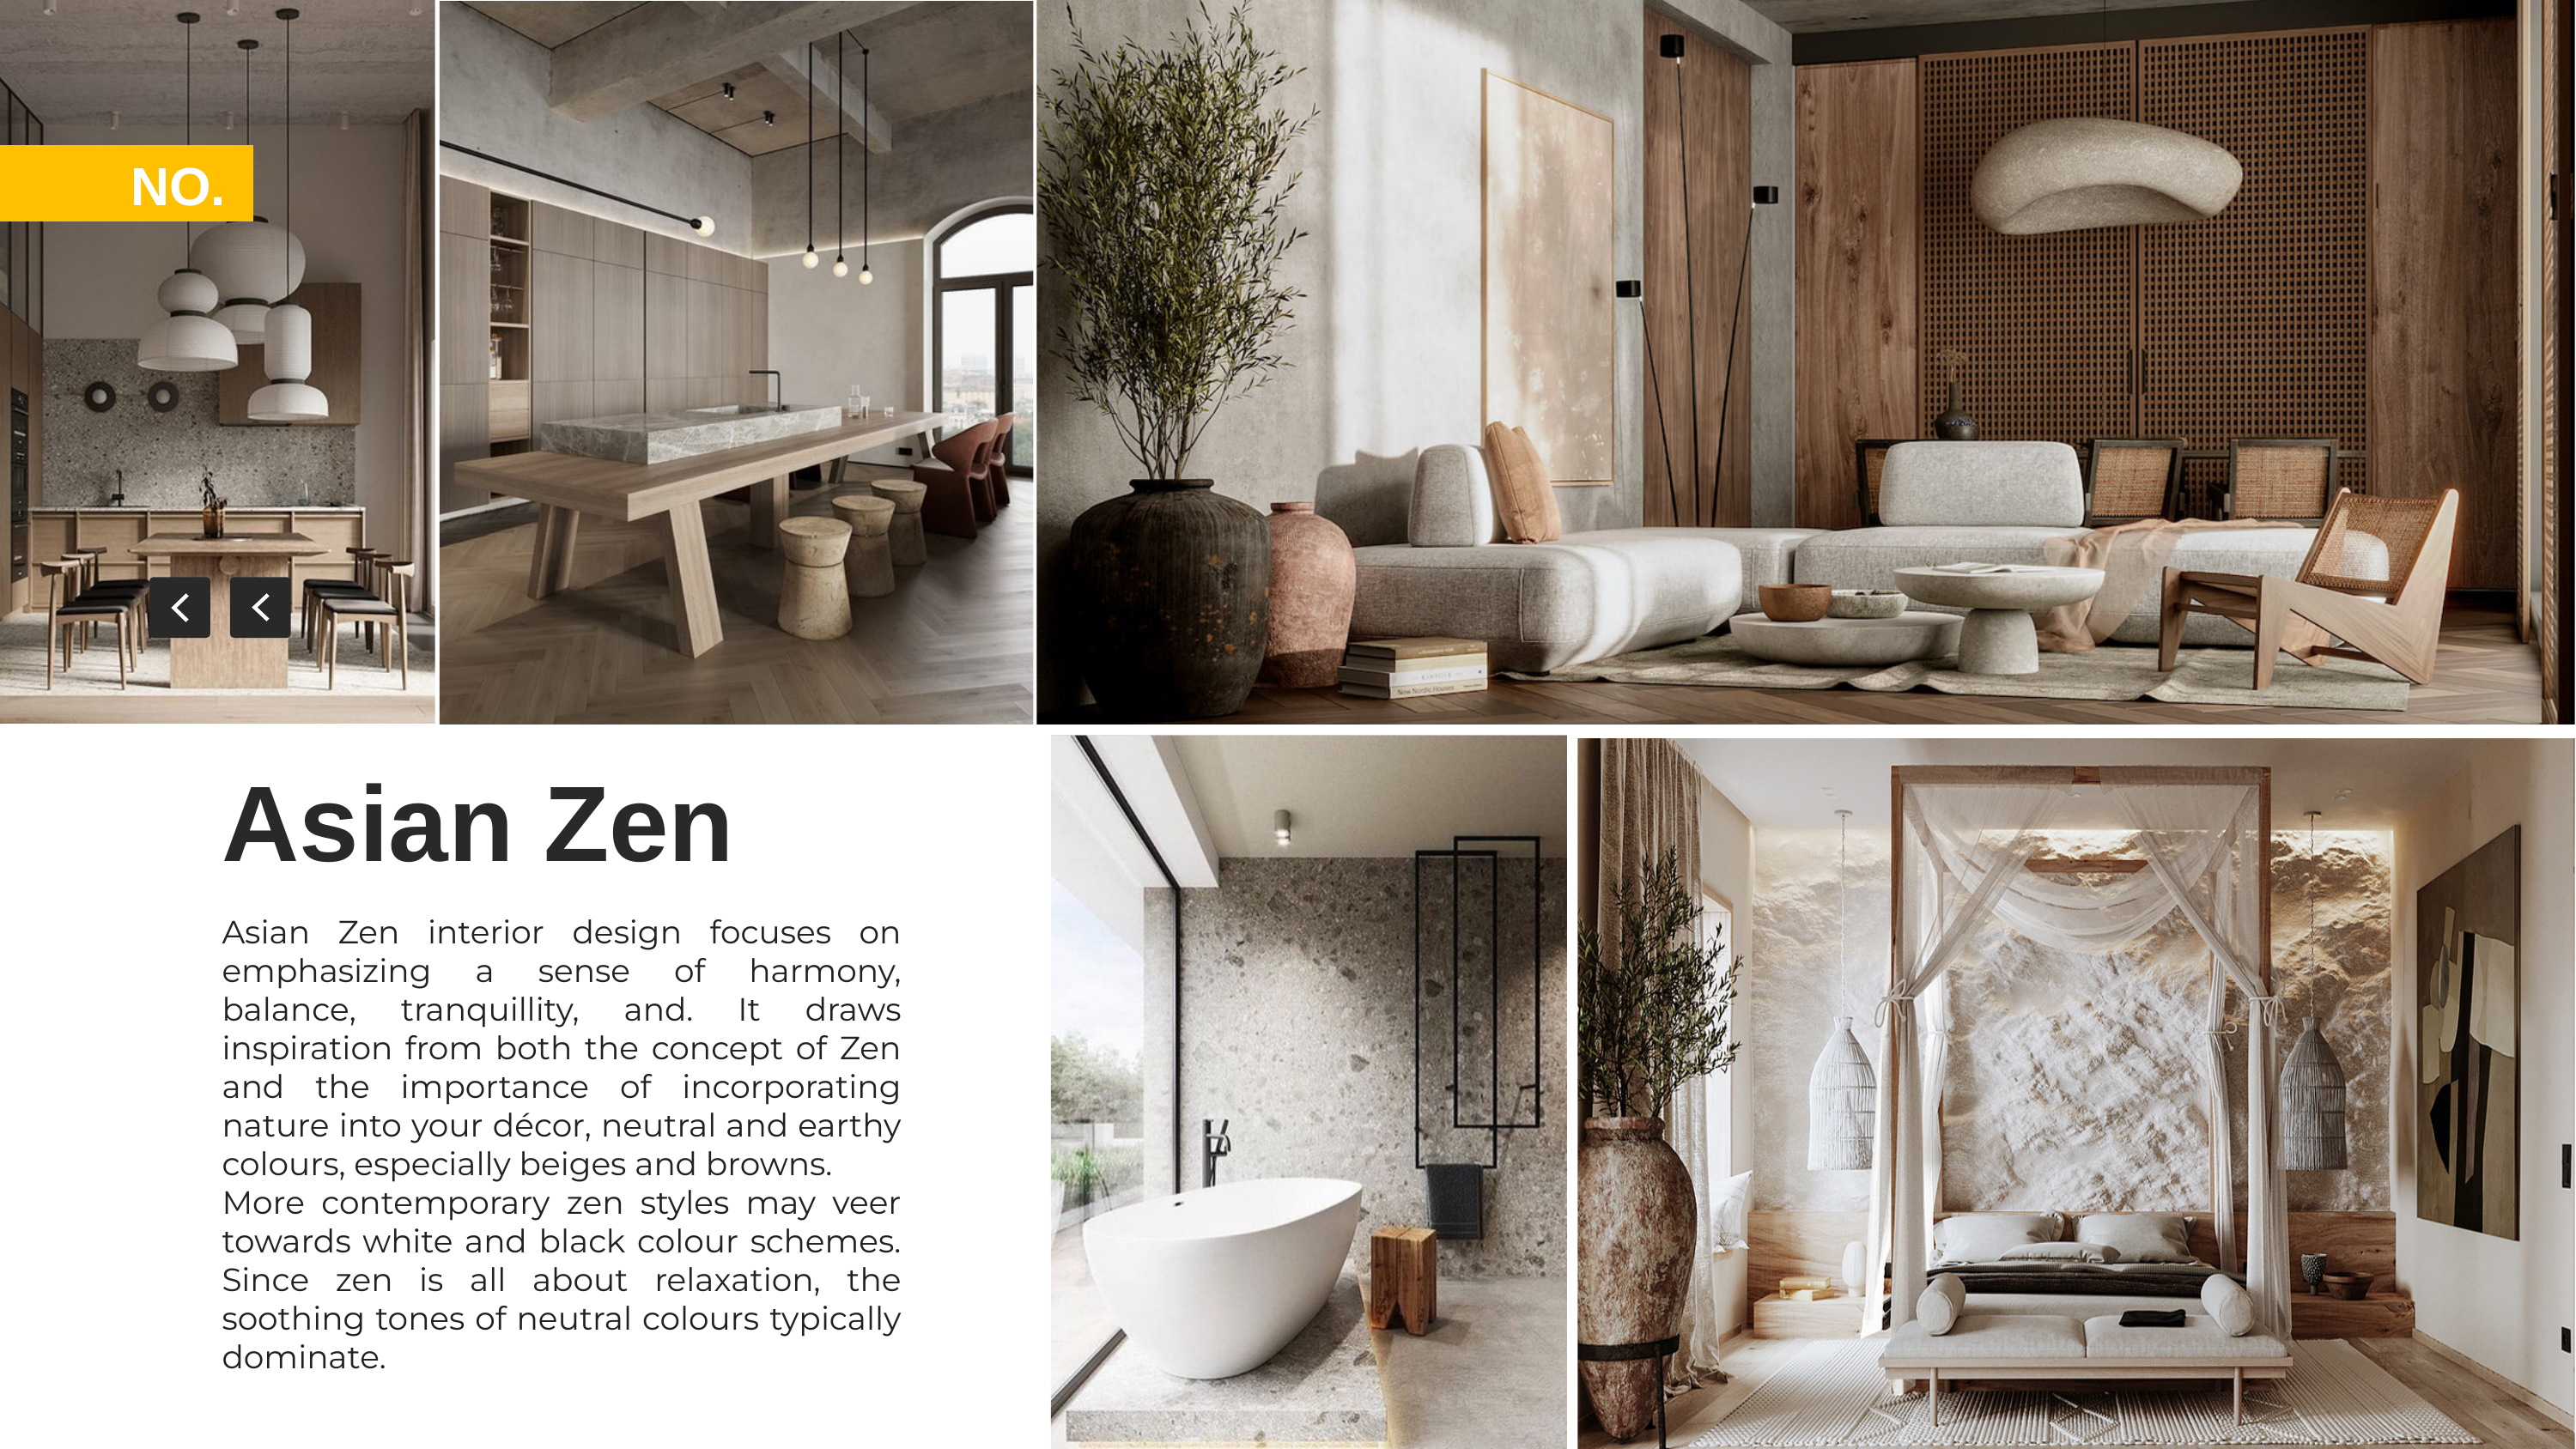

NO.

Asian Zen

Asian Zen interior design focuses on emphasizing a sense of harmony, balance, tranquillity, and. It draws inspiration from both the concept of Zen and the importance of incorporating nature into your décor, neutral and earthy colours, especially beiges and browns.
More contemporary zen styles may veer towards white and black colour schemes. Since zen is all about relaxation, the soothing tones of neutral colours typically dominate.